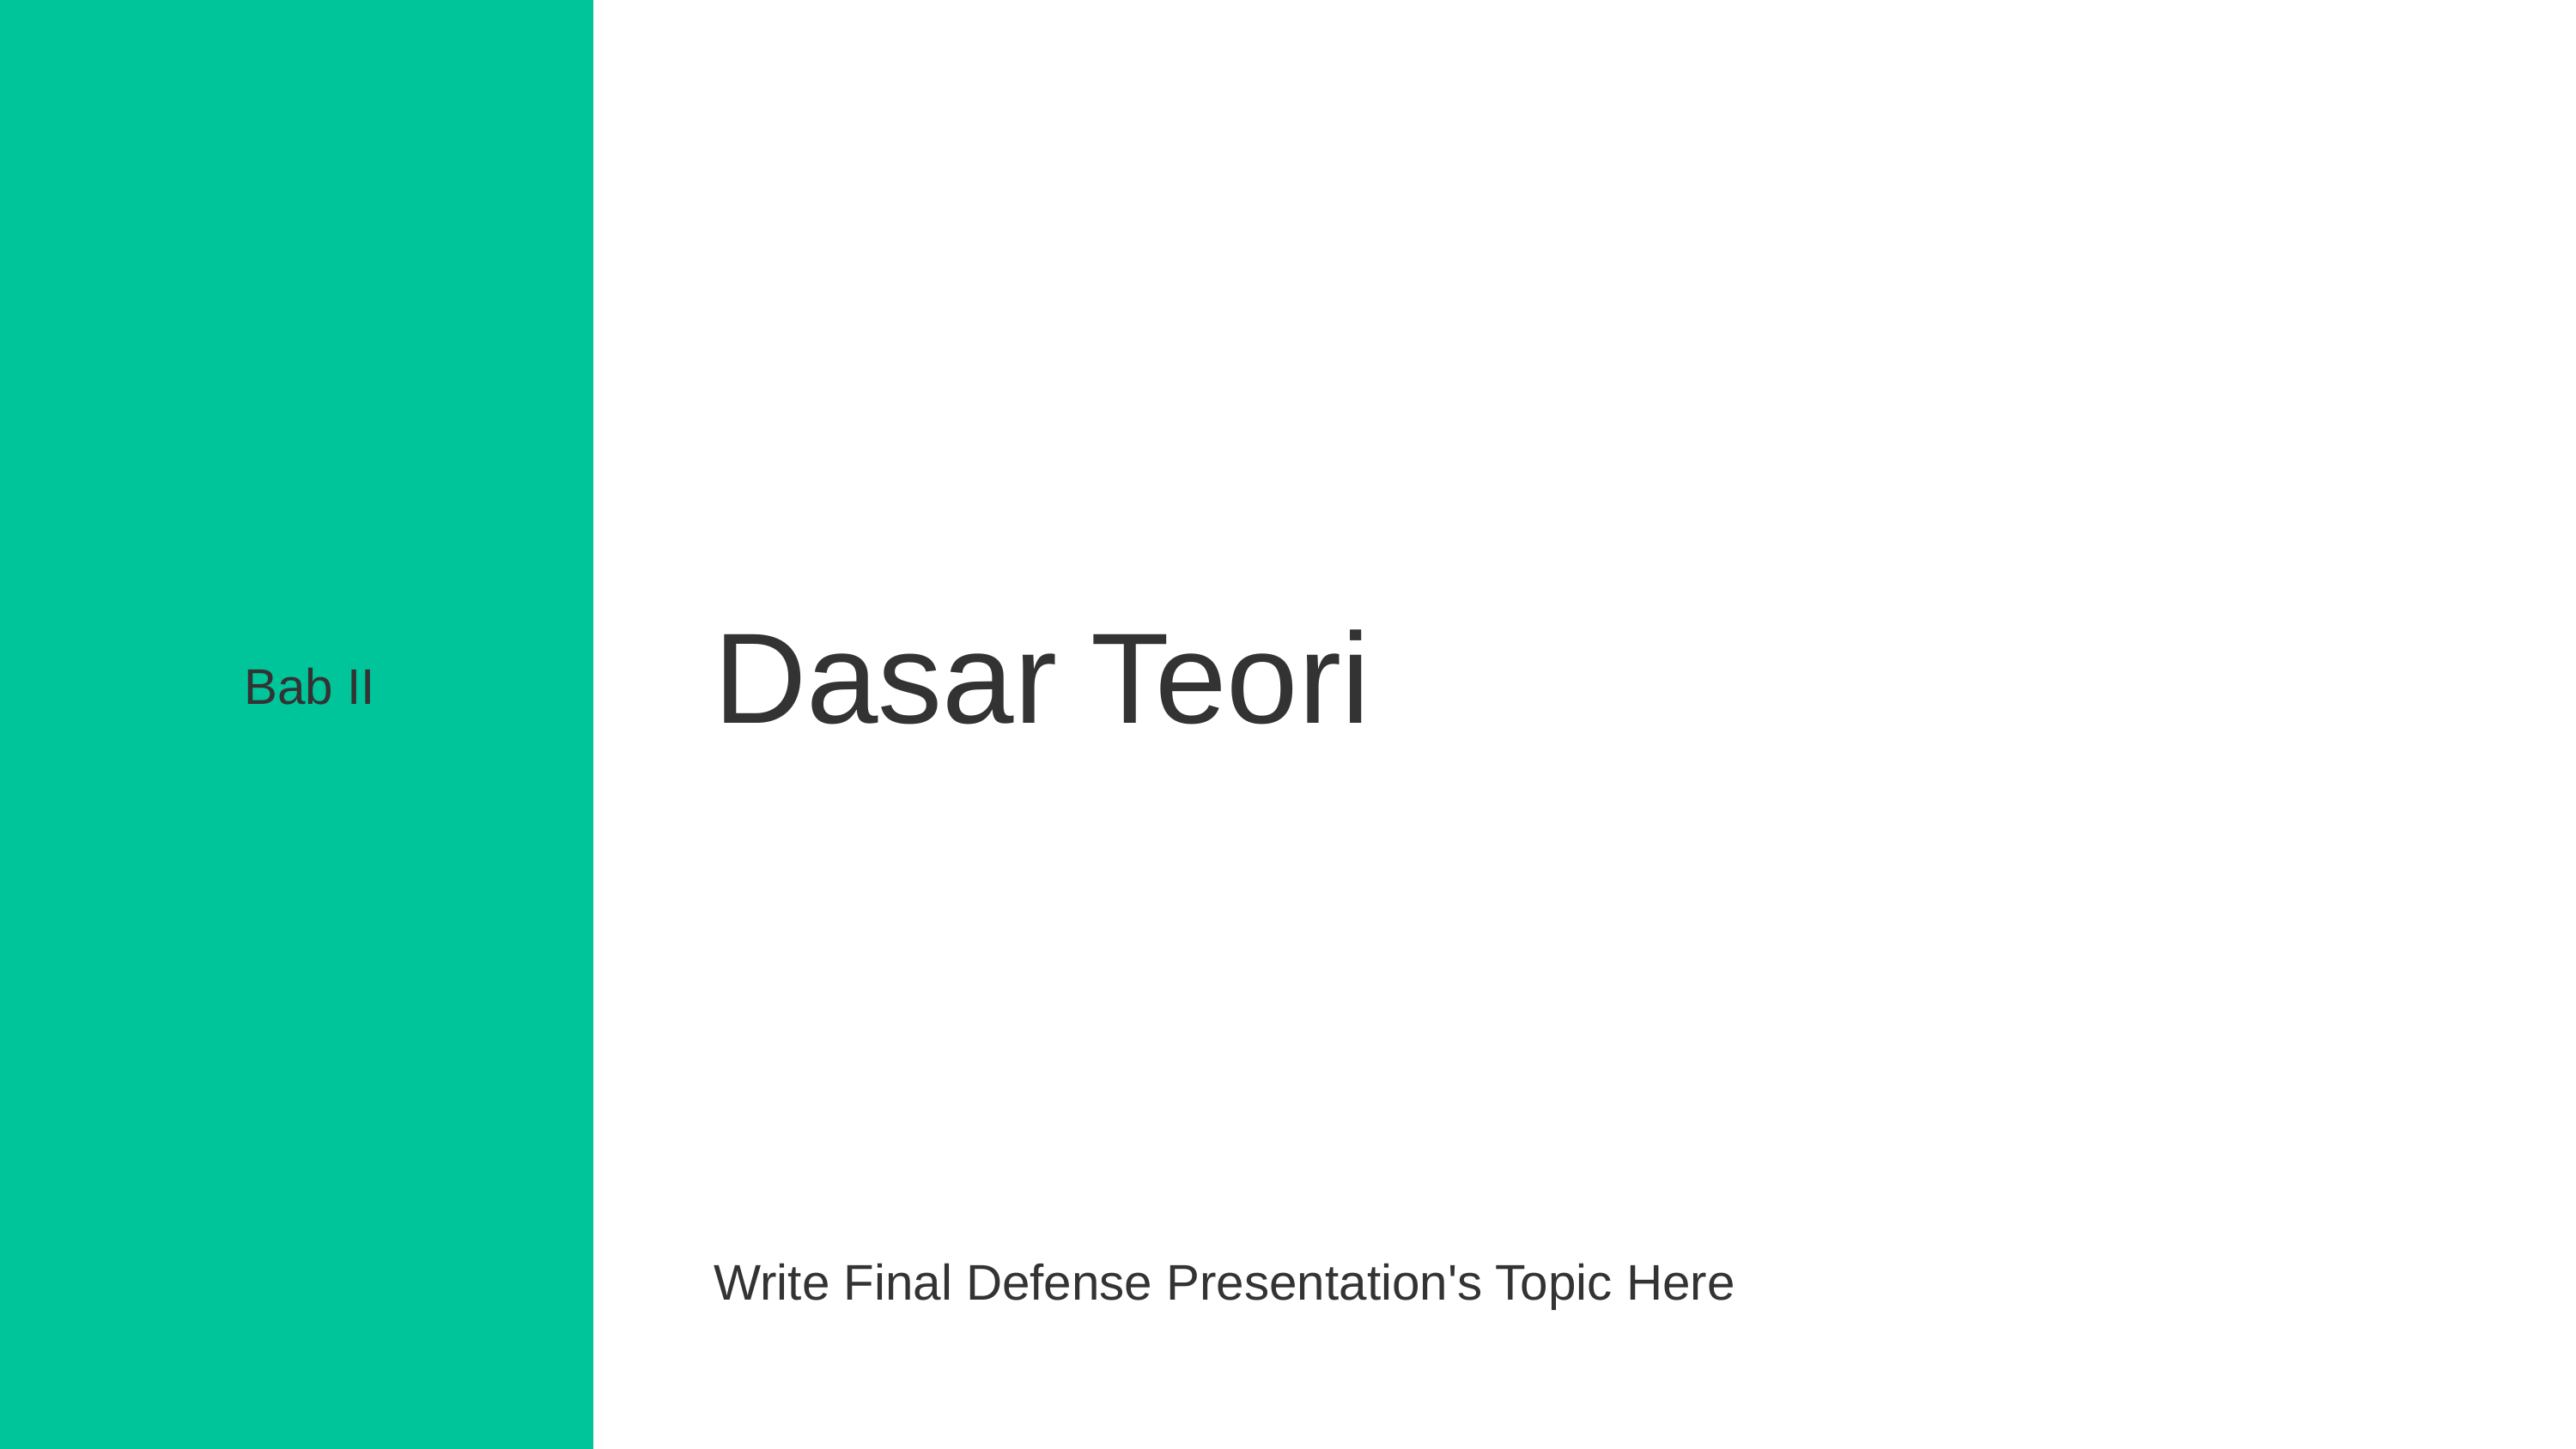

Dasar Teori
Bab II
Write Final Defense Presentation's Topic Here